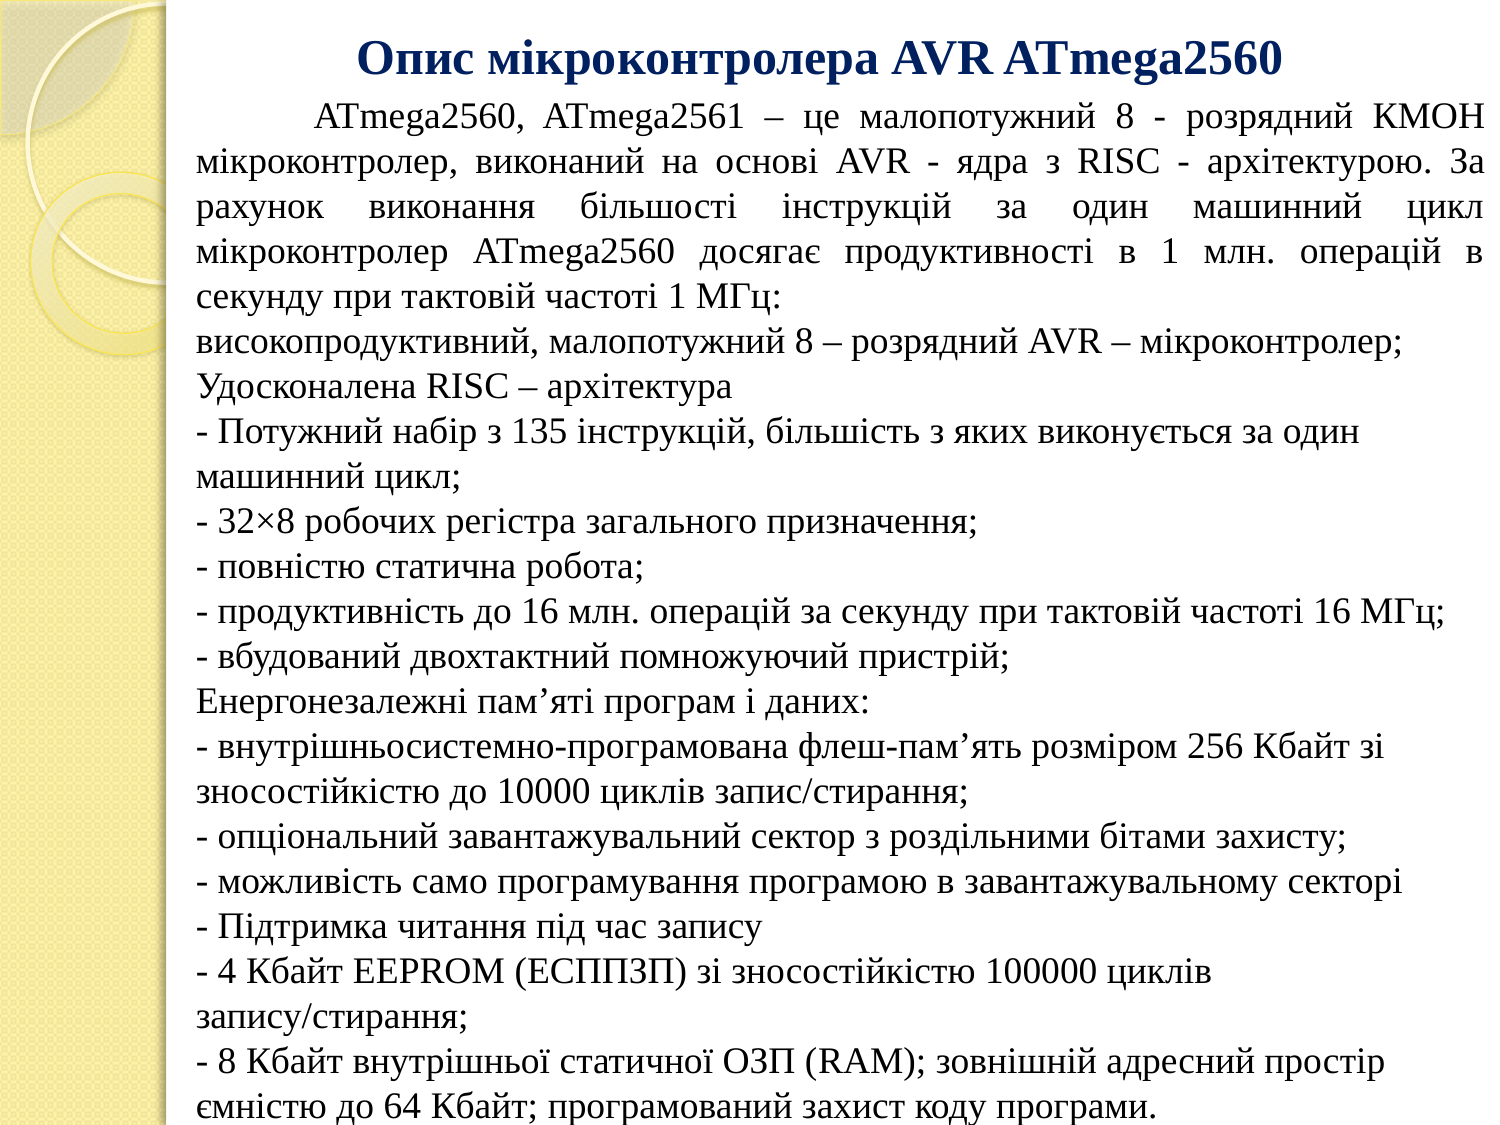

# Опис мікроконтролера AVR ATmega2560
      ATmega2560, ATmega2561 – це малопотужний 8 - розрядний КМОН мікроконтролер, виконаний на основі AVR - ядра з RISC - архітектурою. За рахунок виконання більшості інструкцій за один машинний цикл мікроконтролер ATmega2560 досягає продуктивності в 1 млн. операцій в секунду при тактовій частоті 1 МГц:
високопродуктивний, малопотужний 8 – розрядний AVR – мікроконтролер;
Удосконалена RISC – архітектура
- Потужний набір з 135 інструкцій, більшість з яких виконується за один машинний цикл;
- 32×8 робочих регістра загального призначення;
- повністю статична робота;
- продуктивність до 16 млн. операцій за секунду при тактовій частоті 16 МГц;
- вбудований двохтактний помножуючий пристрій;
Енергонезалежні пам’яті програм і даних:
- внутрішньосистемно-програмована флеш-пам’ять розміром 256 Кбайт зі зносостійкістю до 10000 циклів запис/стирання;
- опціональний завантажувальний сектор з роздільними бітами захисту;
- можливість само програмування програмою в завантажувальному секторі
- Підтримка читання під час запису
- 4 Кбайт EEPROM (ЕСППЗП) зі зносостійкістю 100000 циклів запису/стирання;
- 8 Кбайт внутрішньої статичної ОЗП (RAM); зовнішній адресний простір ємністю до 64 Кбайт; програмований захист коду програми.